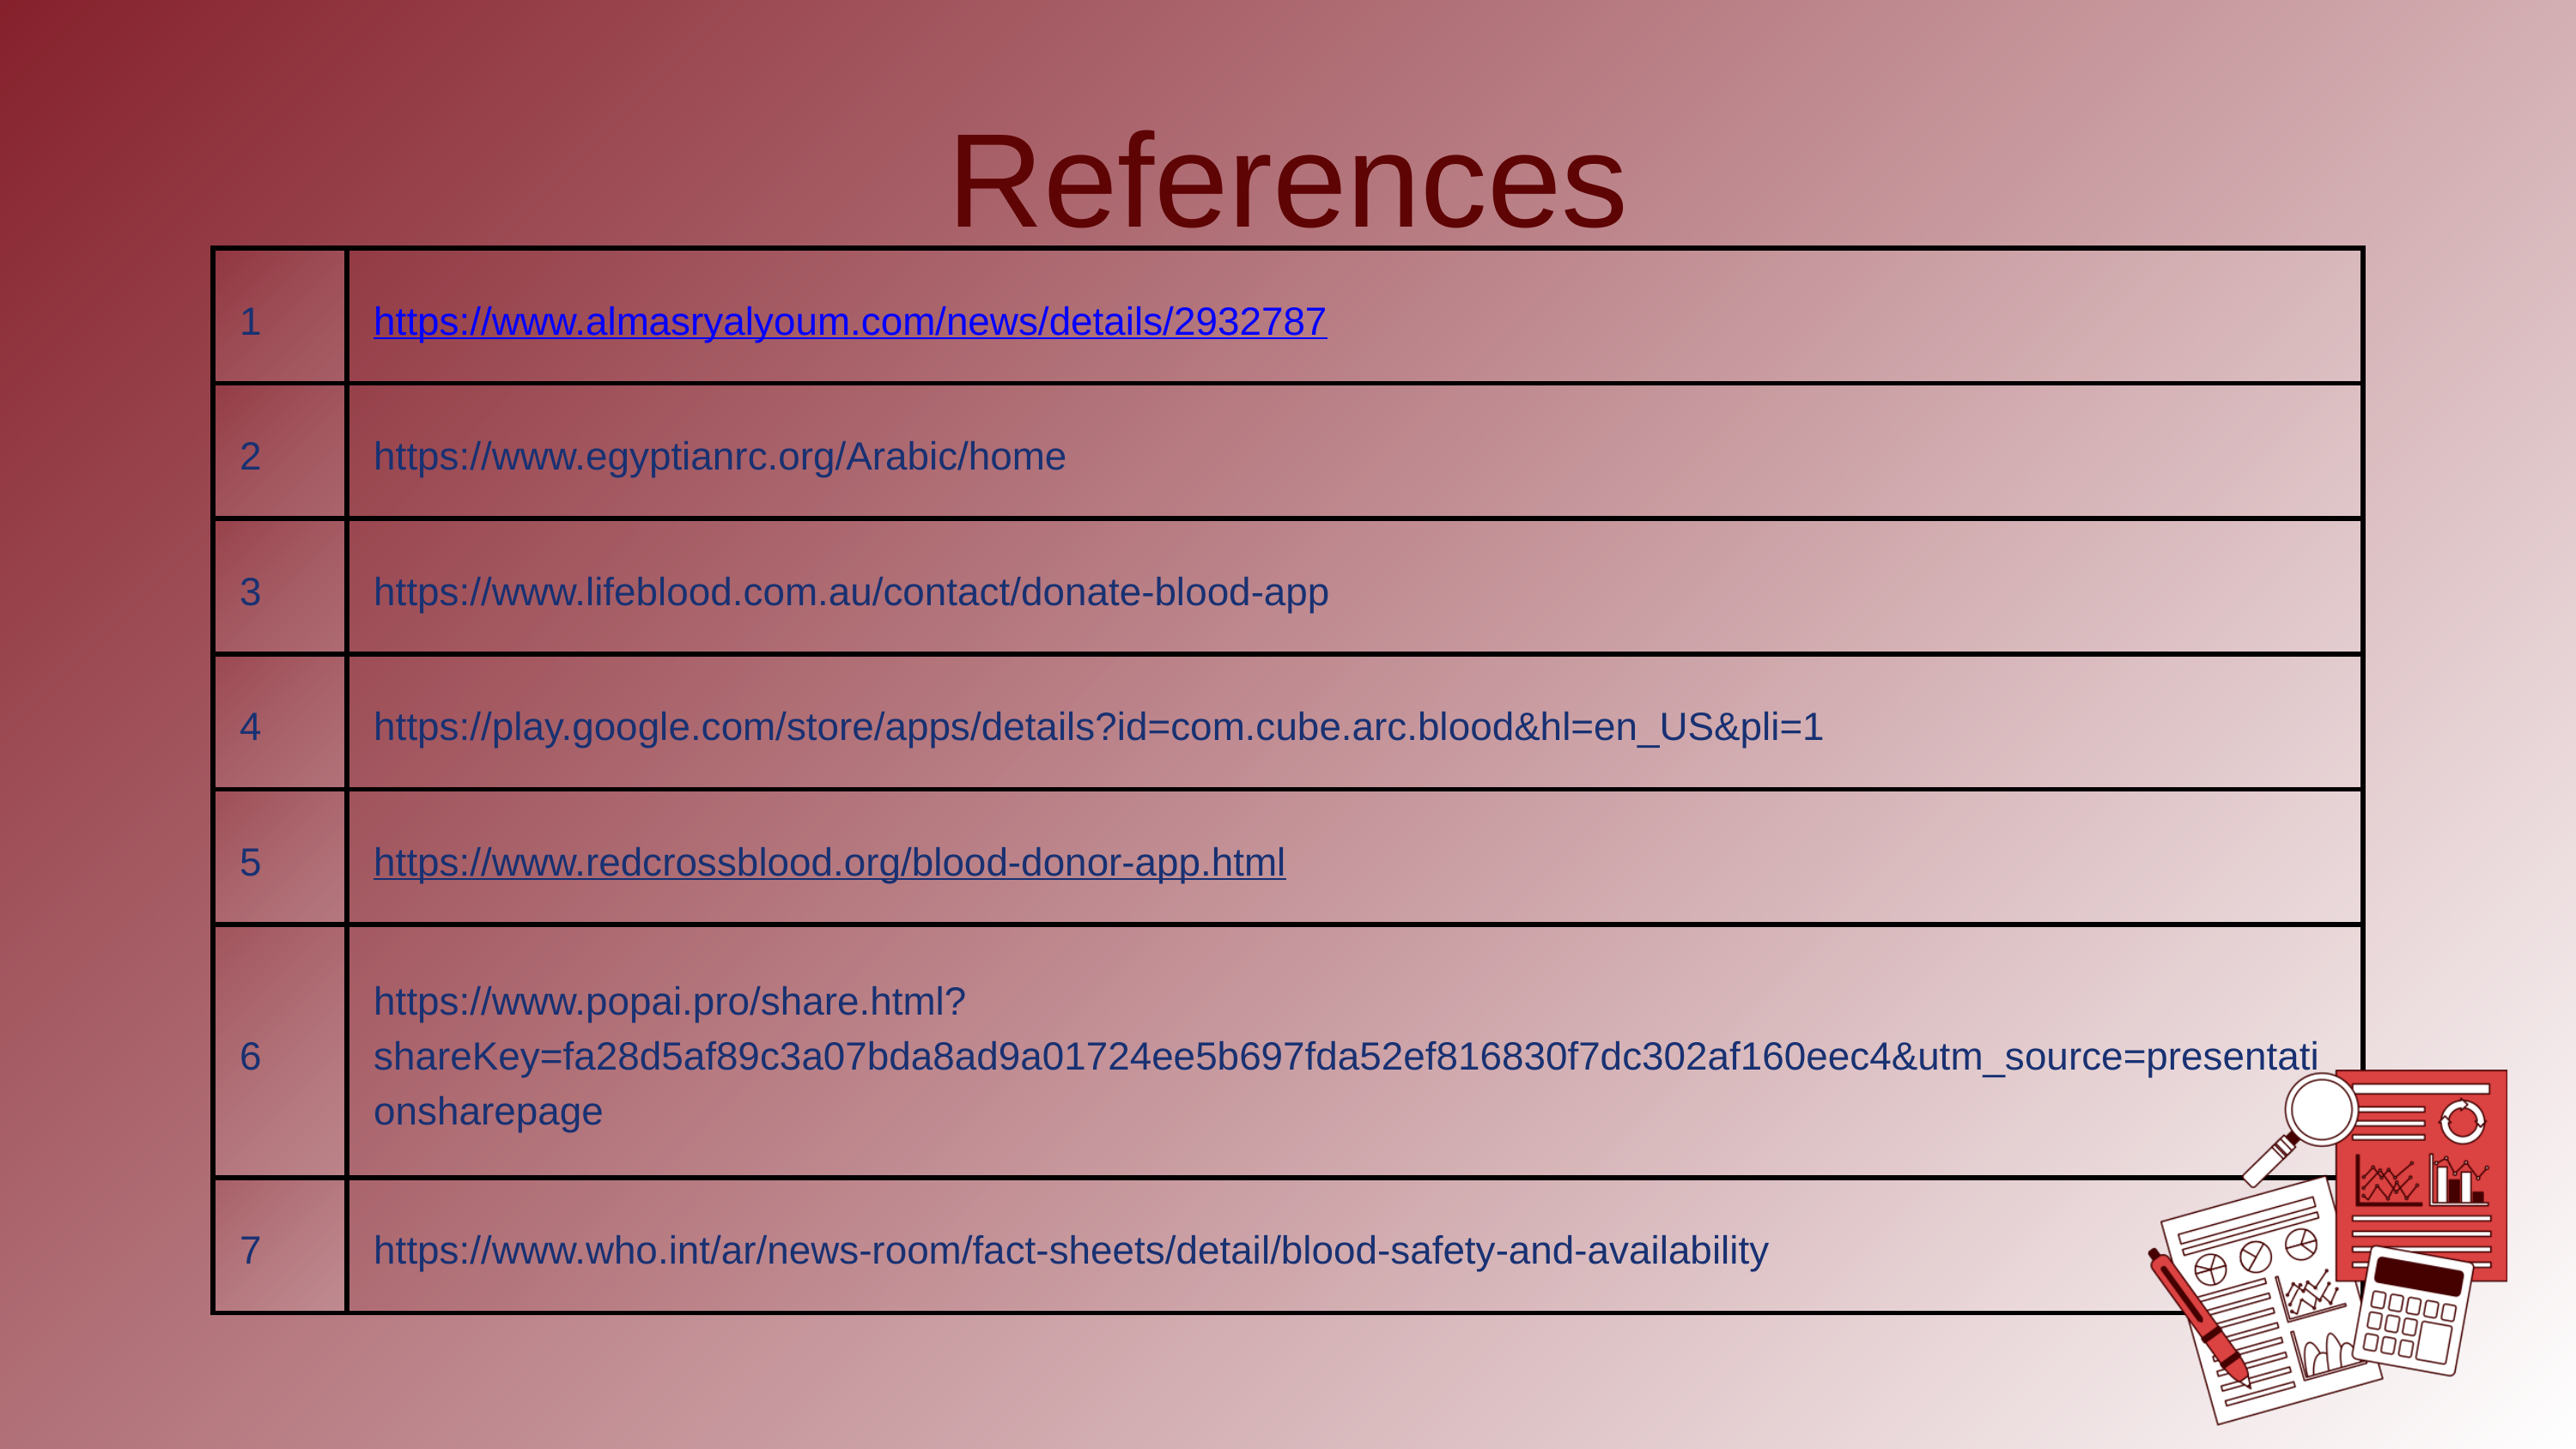

References
| 1 | https://www.almasryalyoum.com/news/details/2932787 |
| --- | --- |
| 2 | https://www.egyptianrc.org/Arabic/home |
| 3 | https://www.lifeblood.com.au/contact/donate-blood-app |
| 4 | https://play.google.com/store/apps/details?id=com.cube.arc.blood&hl=en\_US&pli=1 |
| 5 | https://www.redcrossblood.org/blood-donor-app.html |
| 6 | https://www.popai.pro/share.html?shareKey=fa28d5af89c3a07bda8ad9a01724ee5b697fda52ef816830f7dc302af160eec4&utm\_source=presentationsharepage |
| 7 | https://www.who.int/ar/news-room/fact-sheets/detail/blood-safety-and-availability |